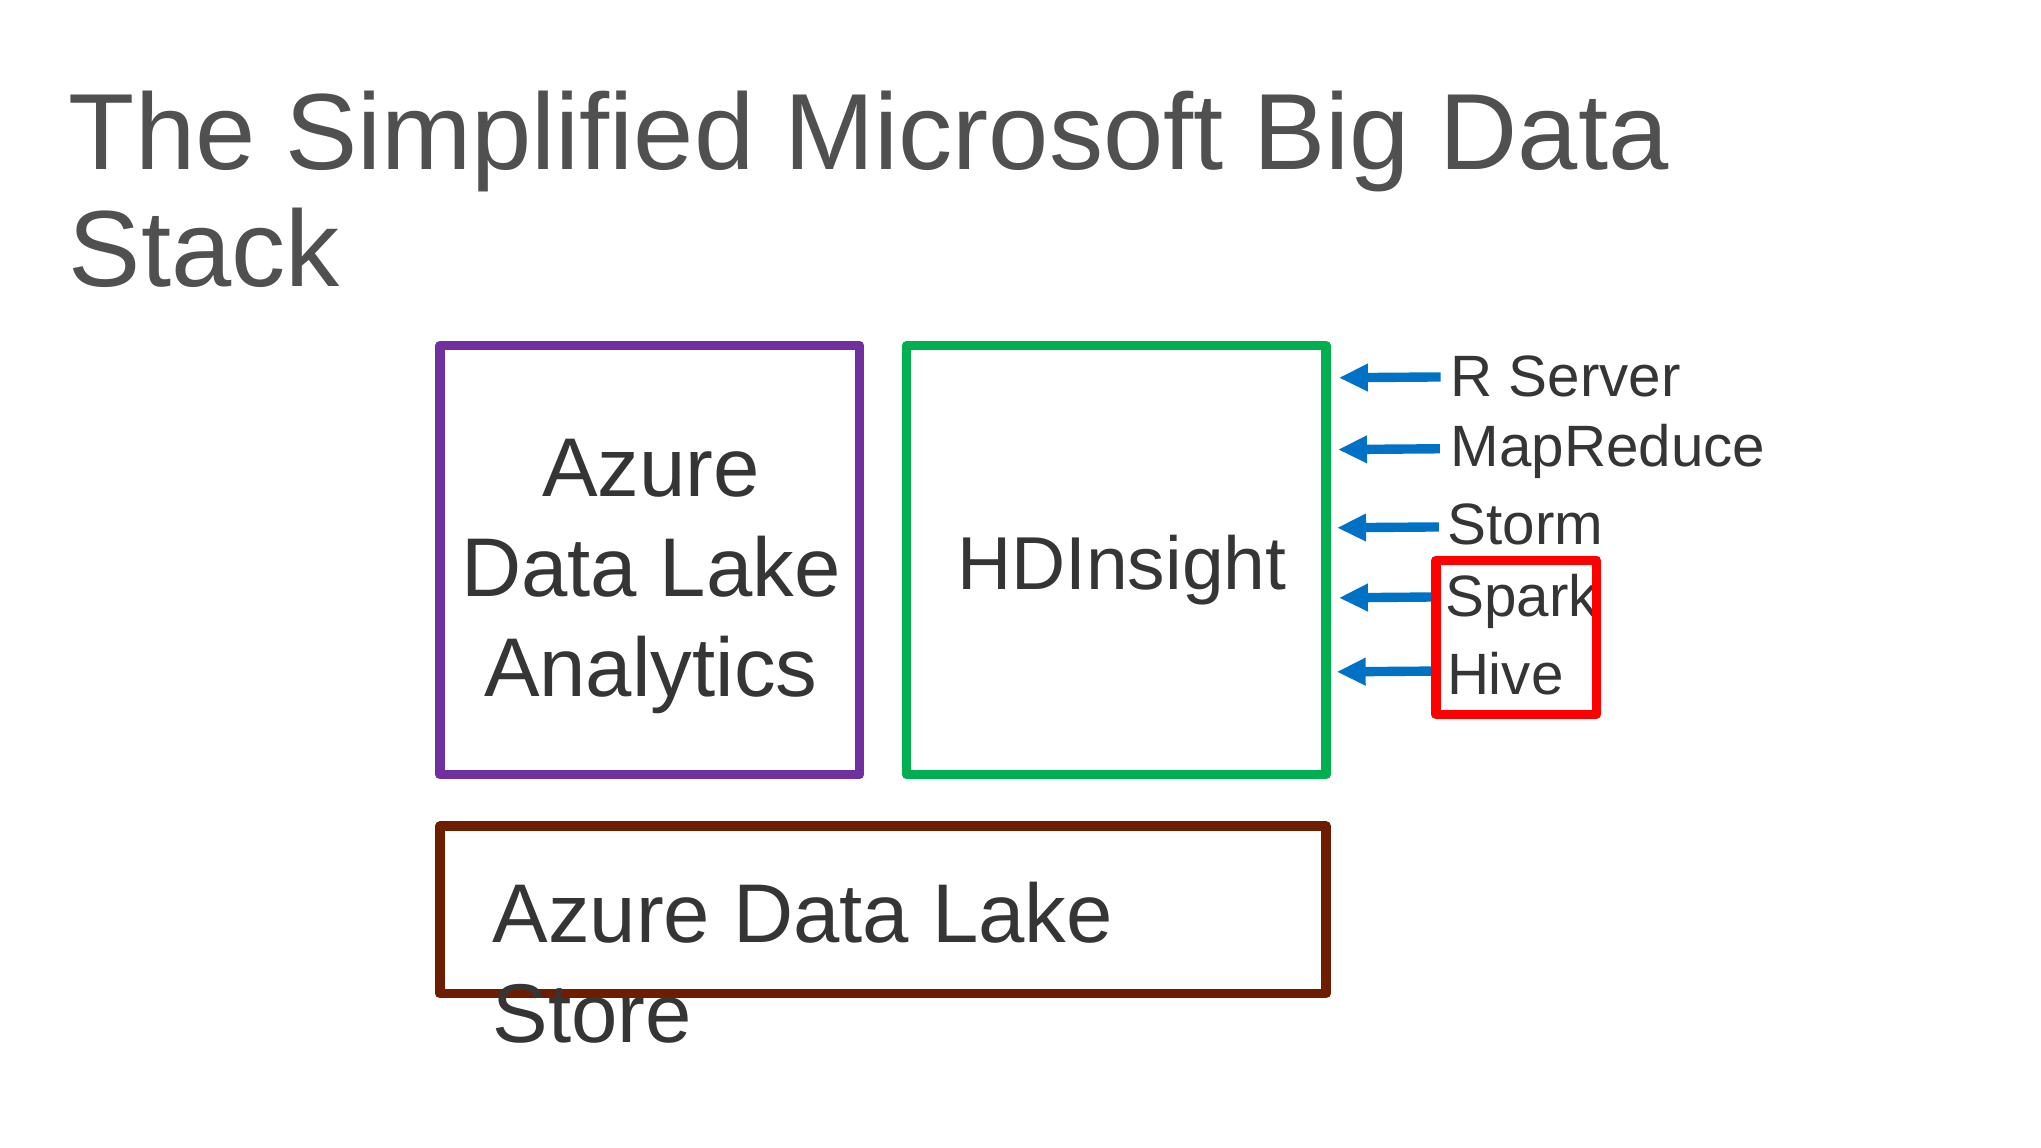

The Simplified Microsoft Big Data Stack
R Server

MapReduce
Azure Data Lake Analytics
Storm
HDInsight
Spark

Hive

Azure Data Lake Store